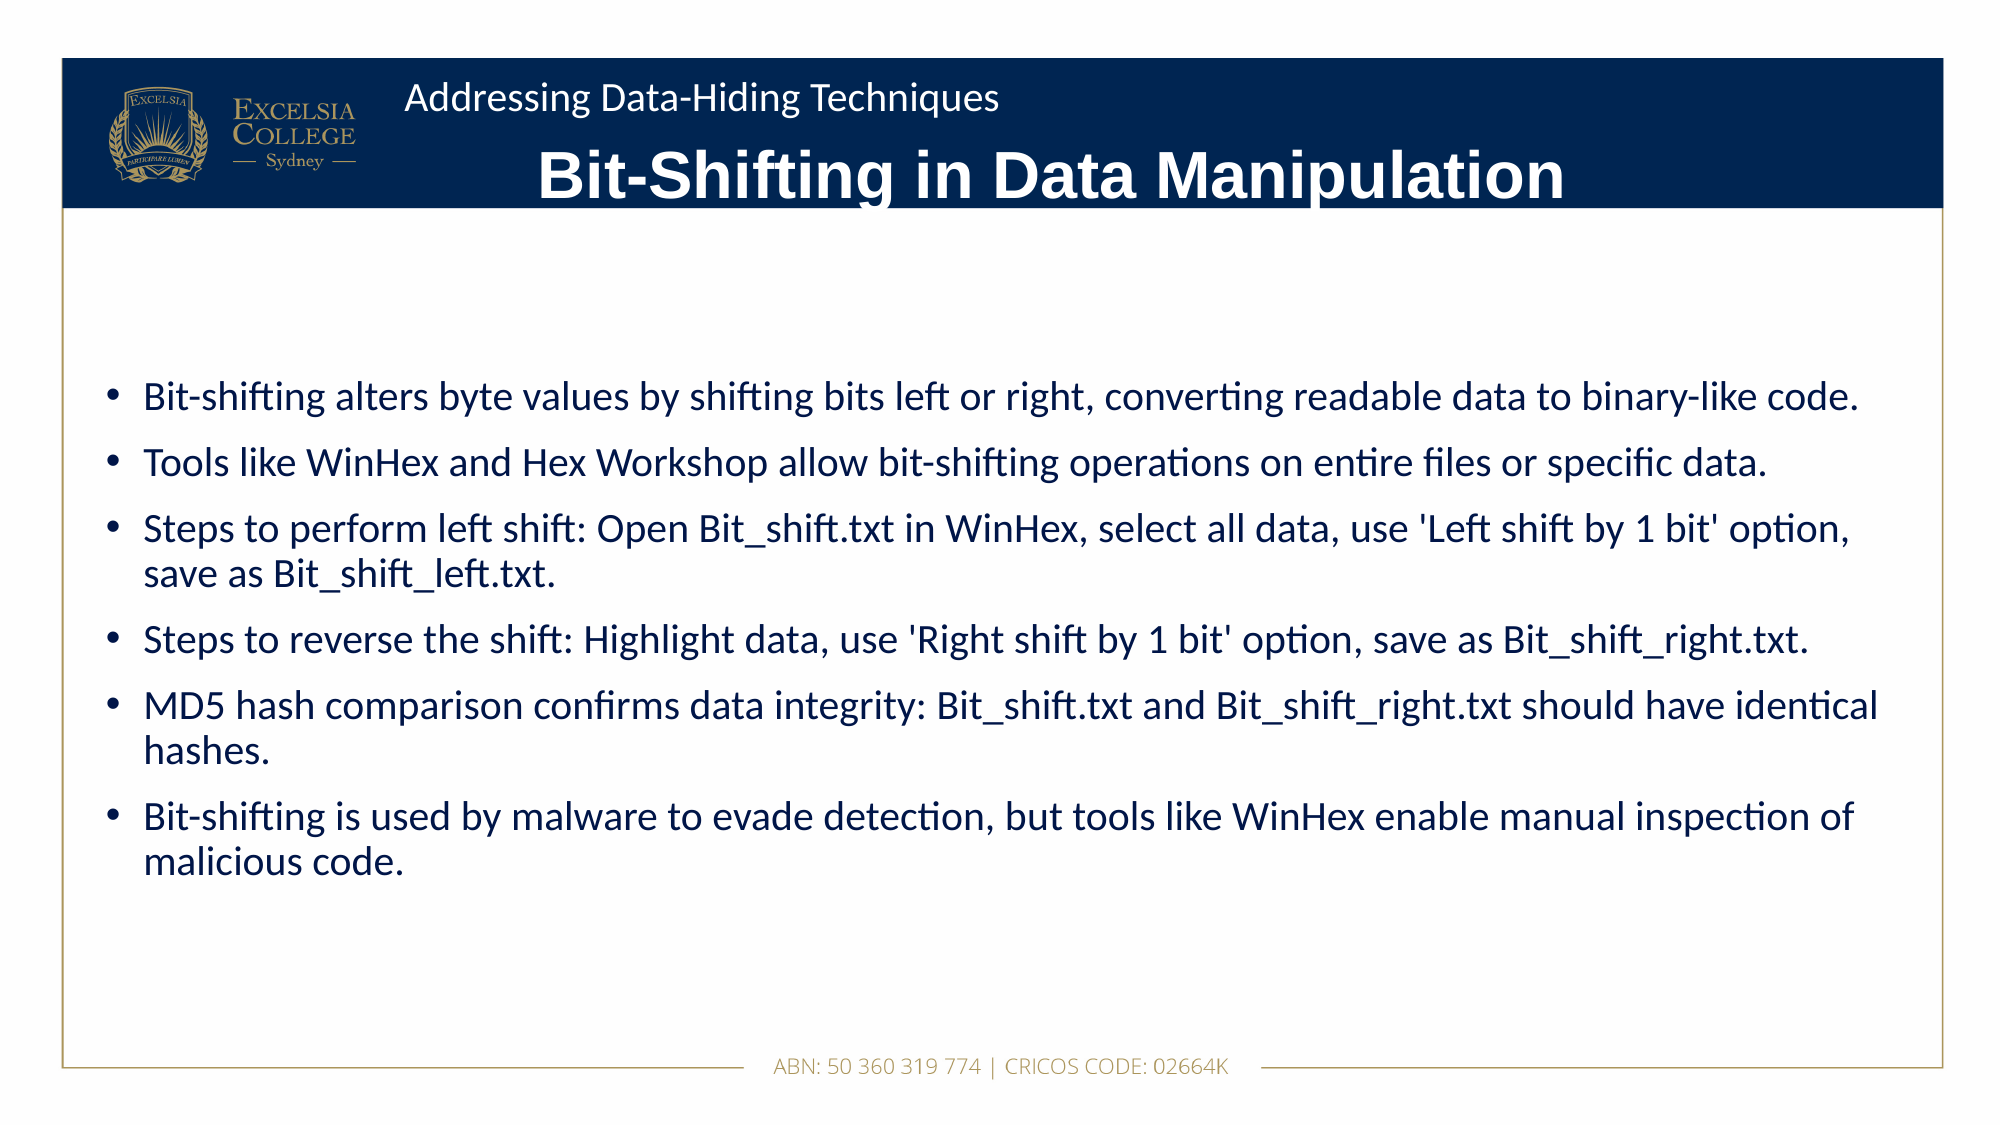

# Addressing Data-Hiding Techniques
Bit-Shifting in Data Manipulation
Bit-shifting alters byte values by shifting bits left or right, converting readable data to binary-like code.
Tools like WinHex and Hex Workshop allow bit-shifting operations on entire files or specific data.
Steps to perform left shift: Open Bit_shift.txt in WinHex, select all data, use 'Left shift by 1 bit' option, save as Bit_shift_left.txt.
Steps to reverse the shift: Highlight data, use 'Right shift by 1 bit' option, save as Bit_shift_right.txt.
MD5 hash comparison confirms data integrity: Bit_shift.txt and Bit_shift_right.txt should have identical hashes.
Bit-shifting is used by malware to evade detection, but tools like WinHex enable manual inspection of malicious code.